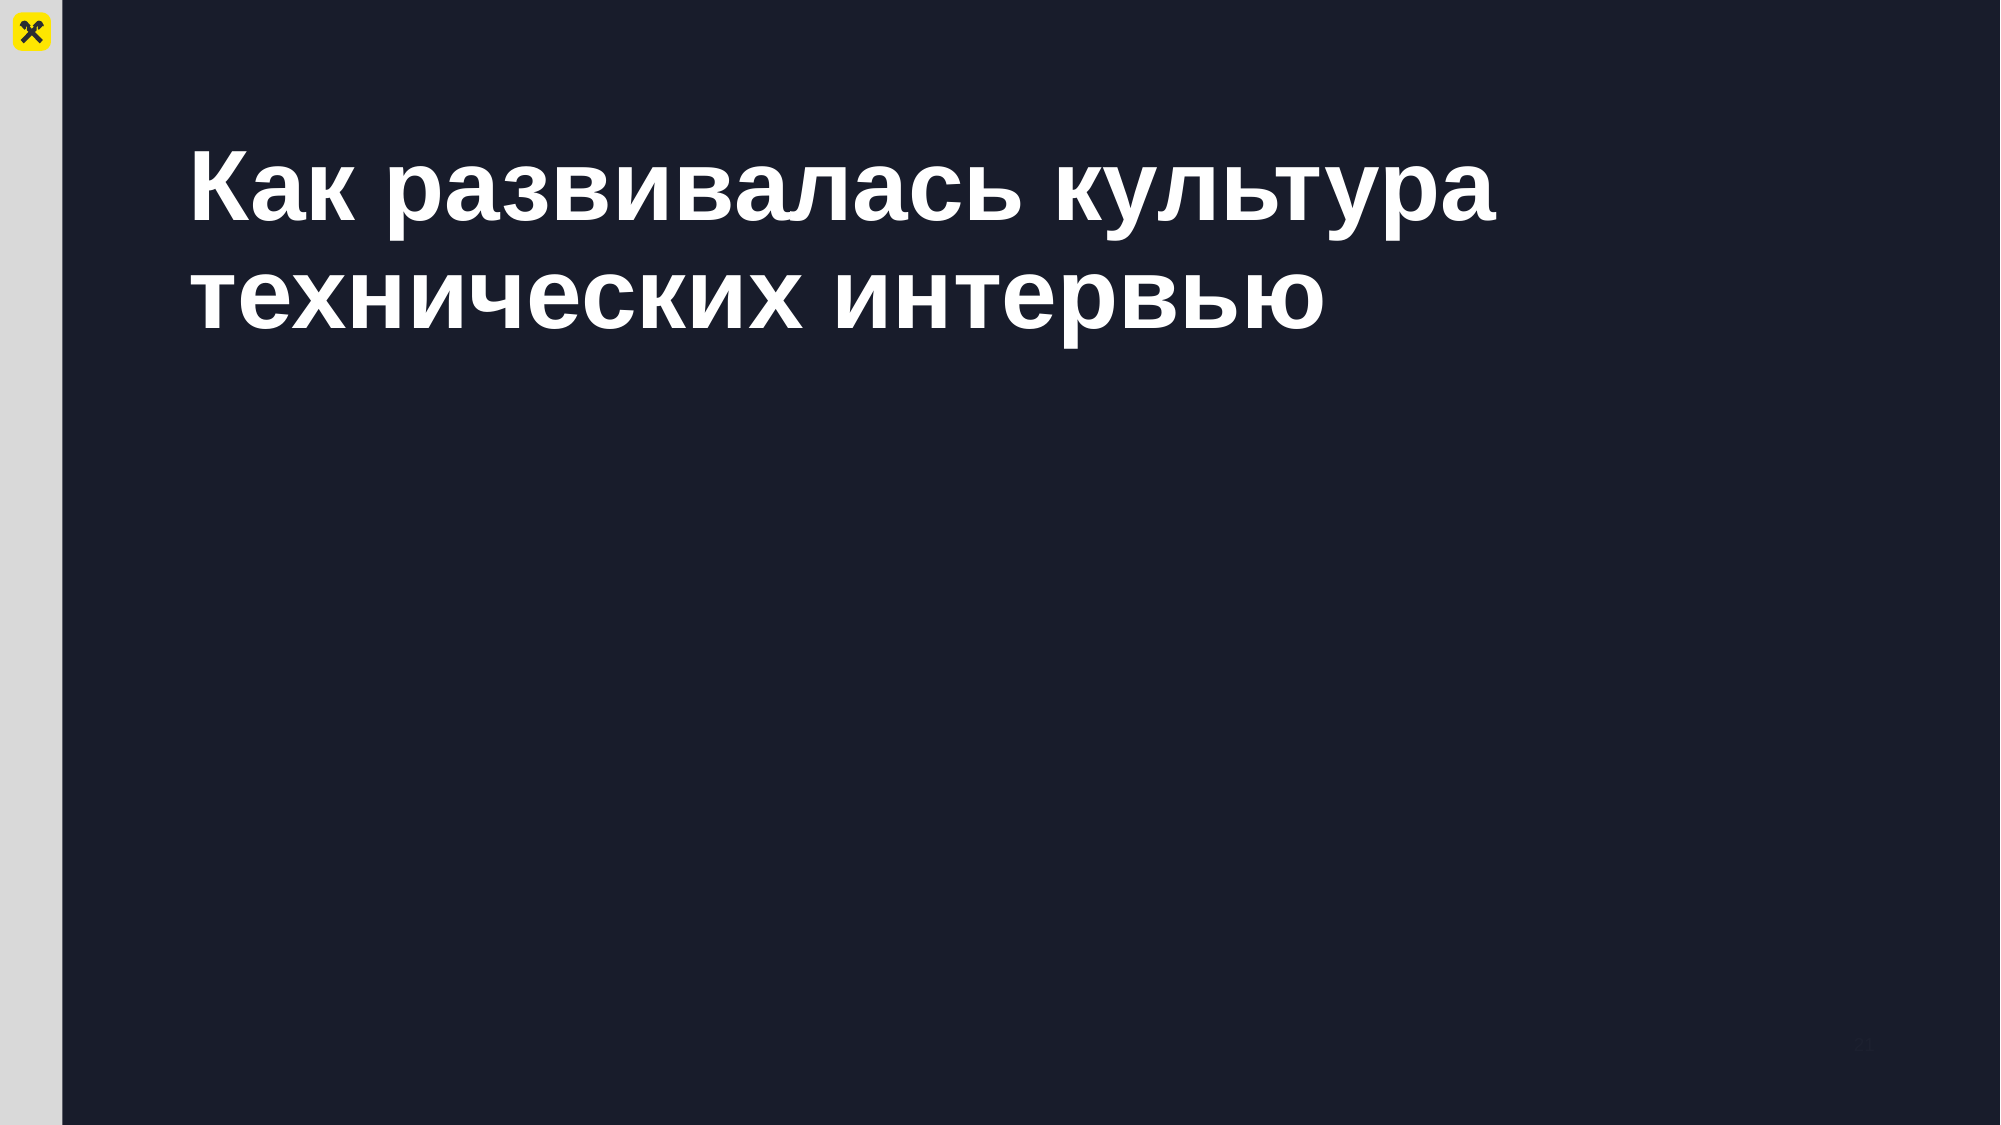

# Как развивалась культура технических интервью
21